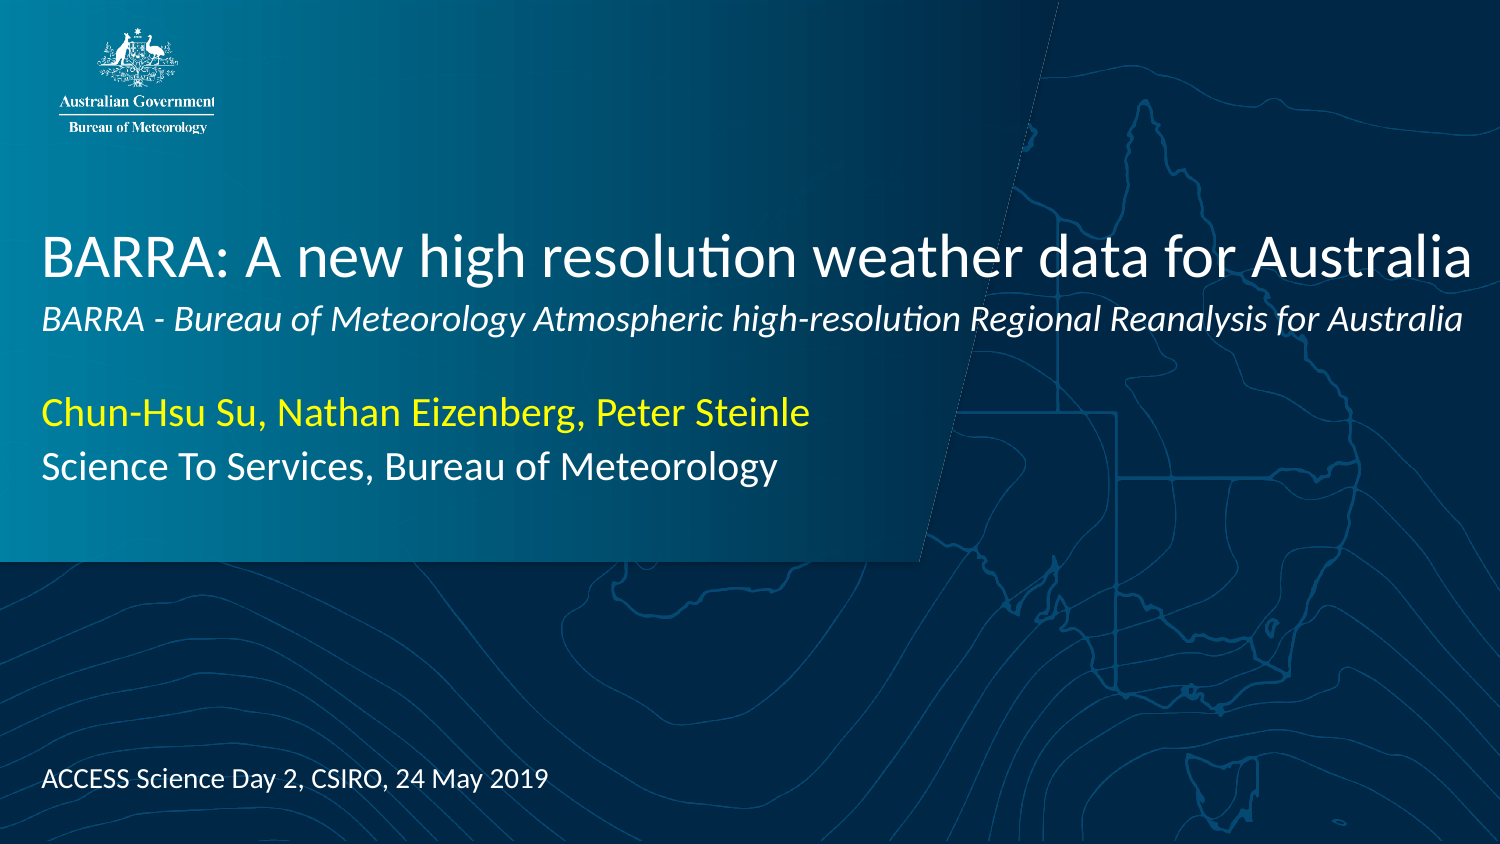

BARRA: A new high resolution weather data for Australia
BARRA - Bureau of Meteorology Atmospheric high-resolution Regional Reanalysis for Australia
Chun-Hsu Su, Nathan Eizenberg, Peter Steinle
Science To Services, Bureau of Meteorology

ACCESS Science Day 2, CSIRO, 24 May 2019